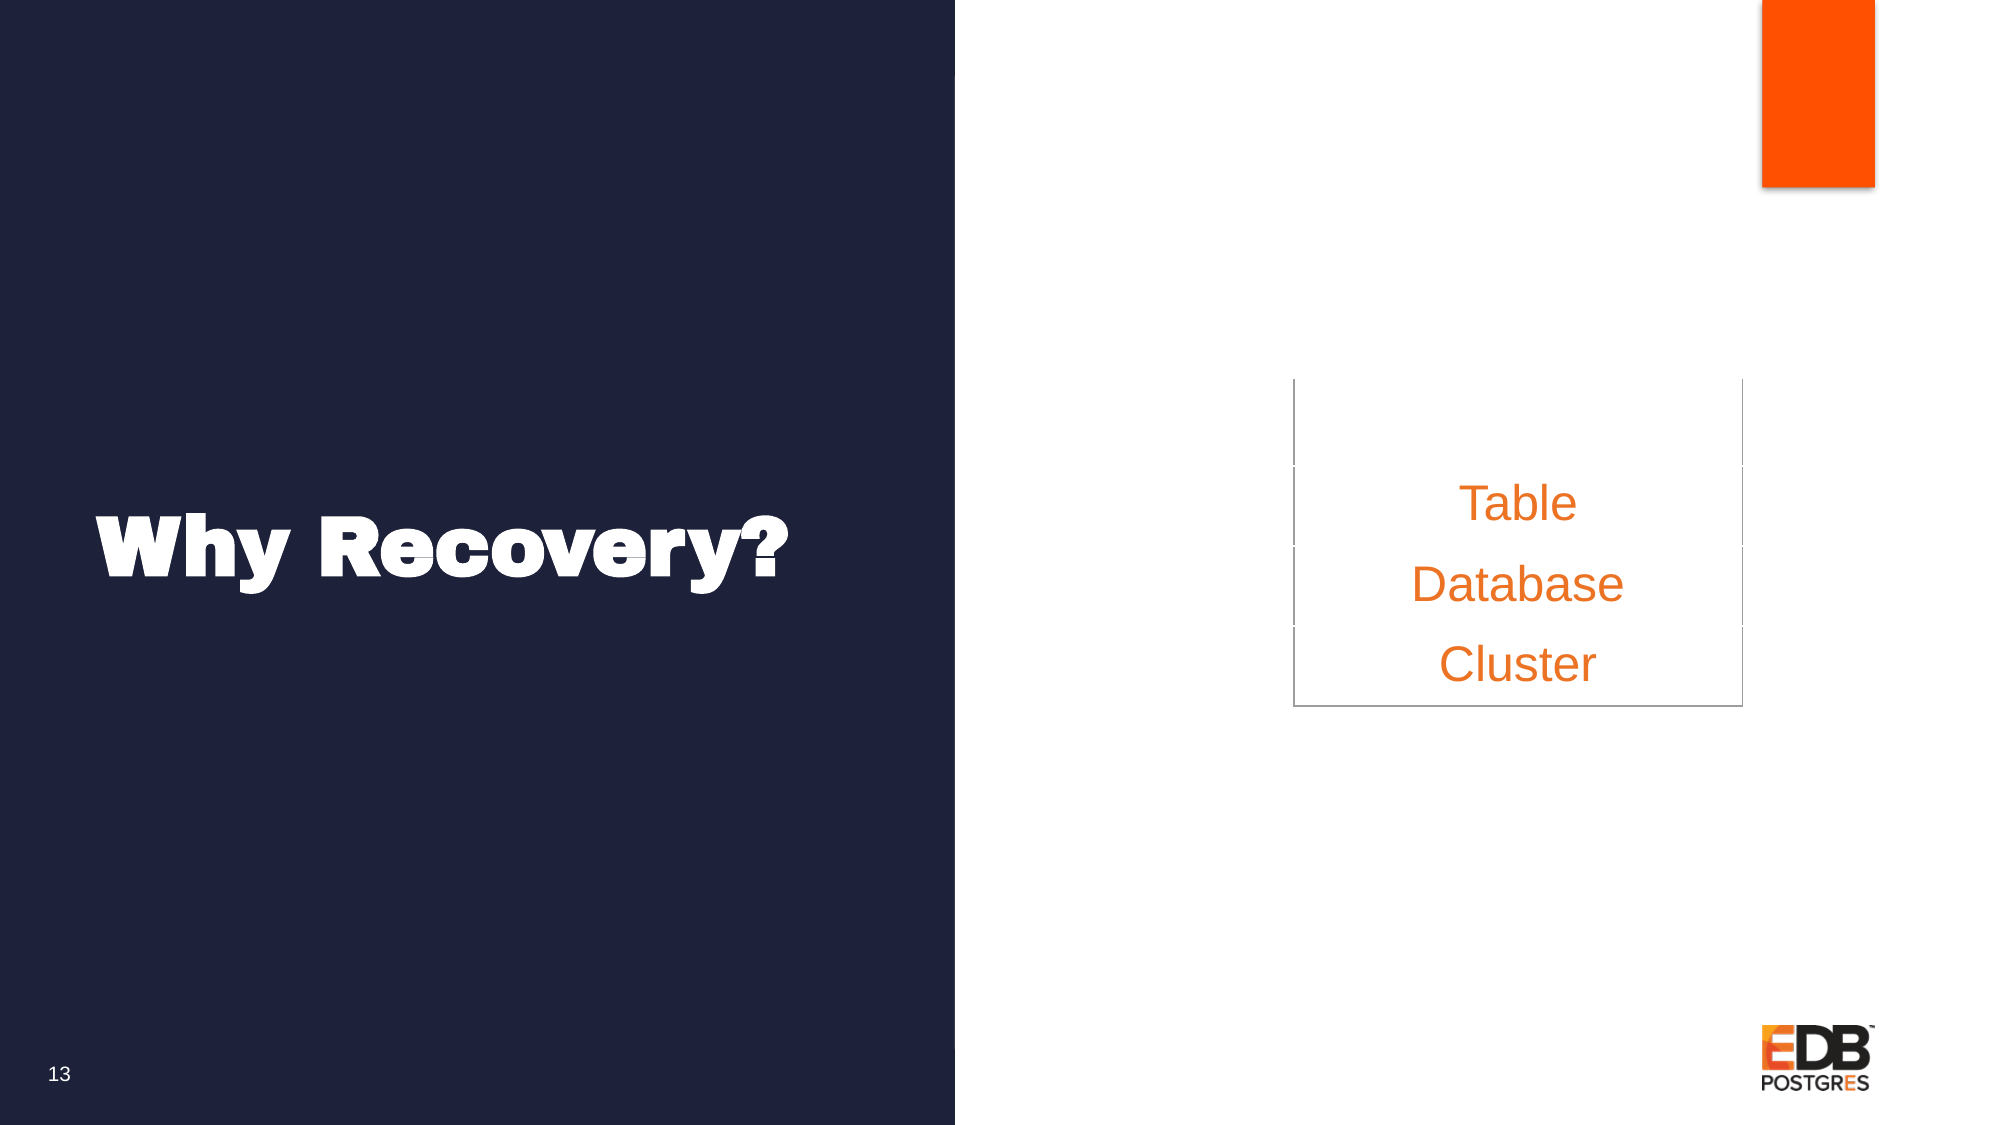

# Why Recovery?
|  |
| --- |
| Table |
| Database |
| Cluster |
13